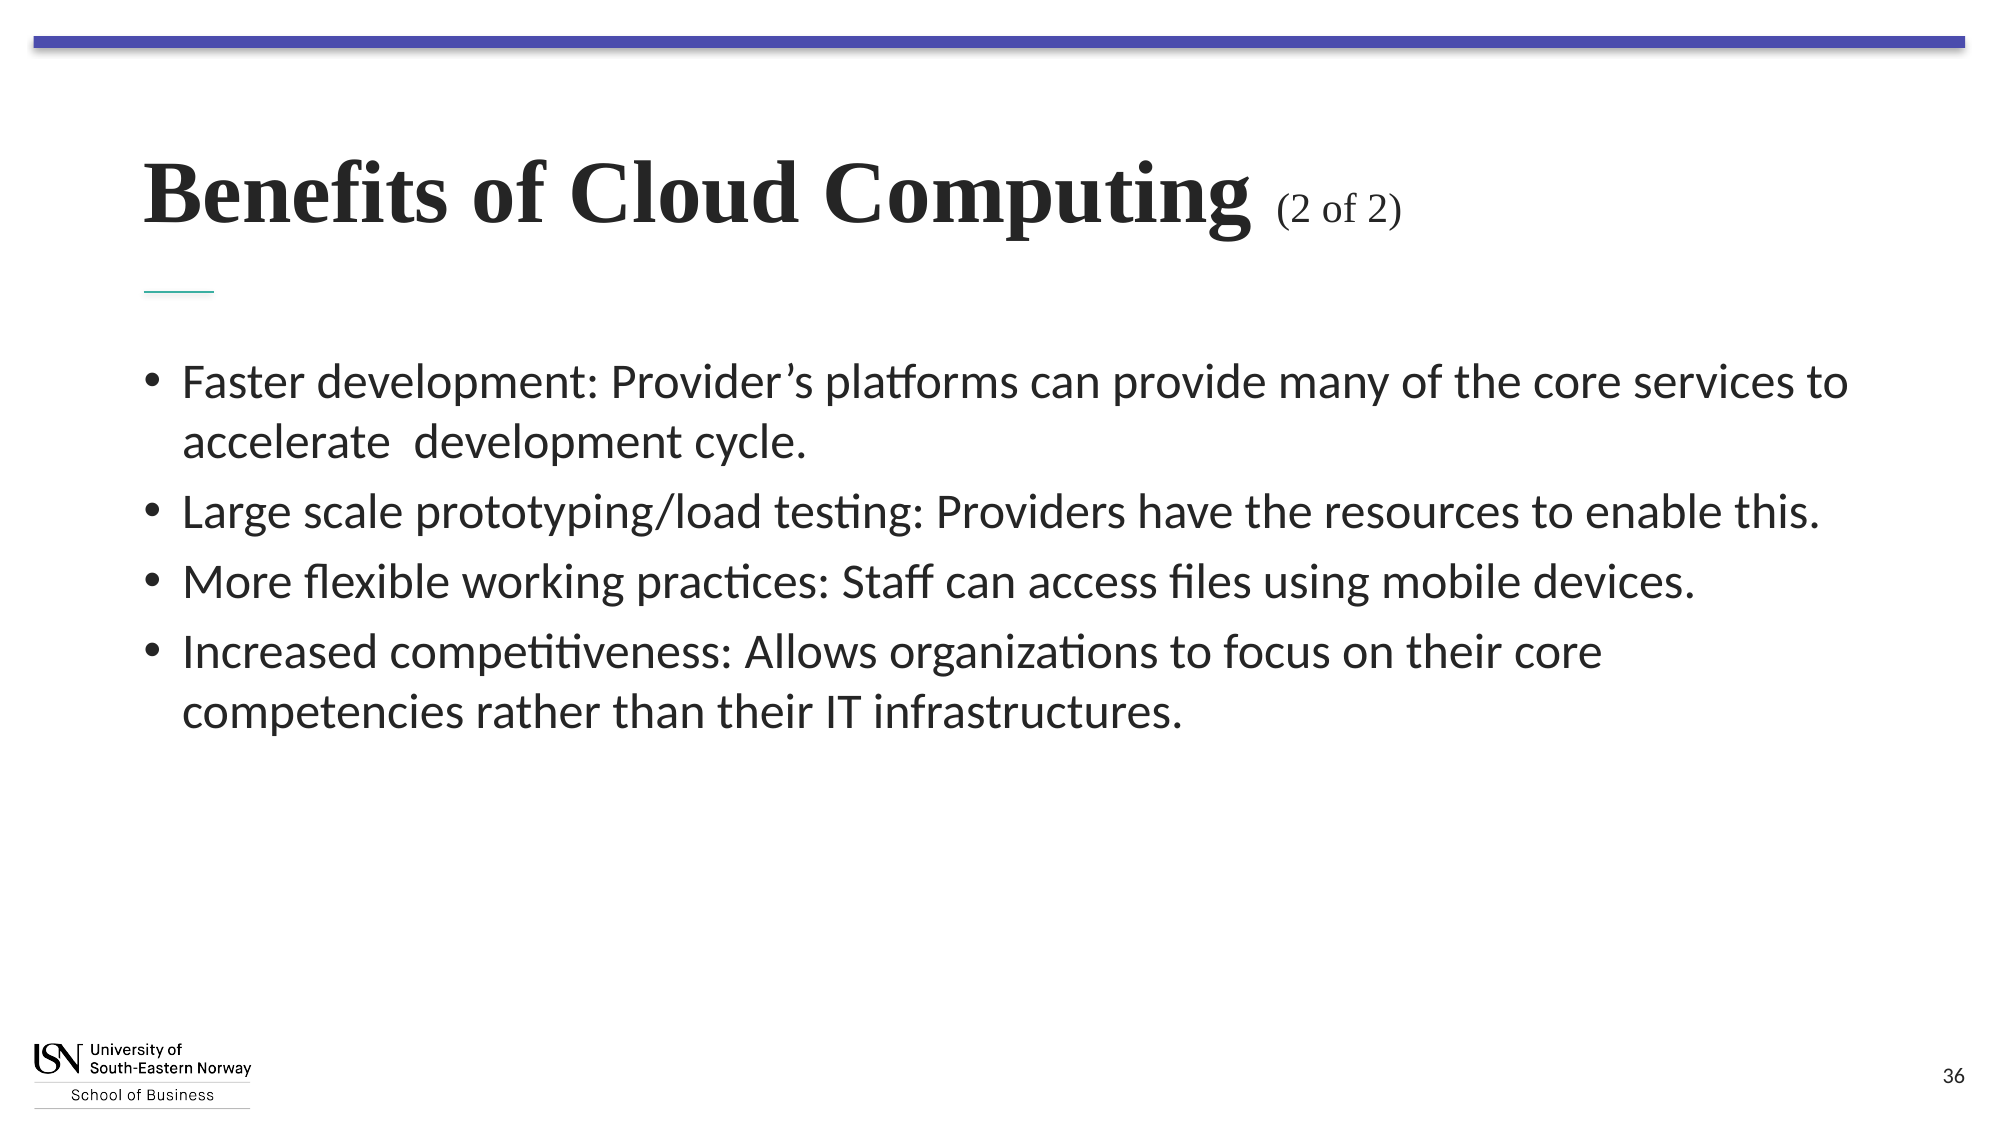

# Benefits of Cloud Computing (2 of 2)
Faster development: Provider’s platforms can provide many of the core services to accelerate  development cycle.
Large scale prototyping/load testing: Providers have the resources to enable this.
More flexible working practices: Staff can access files using mobile devices.
Increased competitiveness: Allows organizations to focus on their core competencies rather than their IT infrastructures.
36